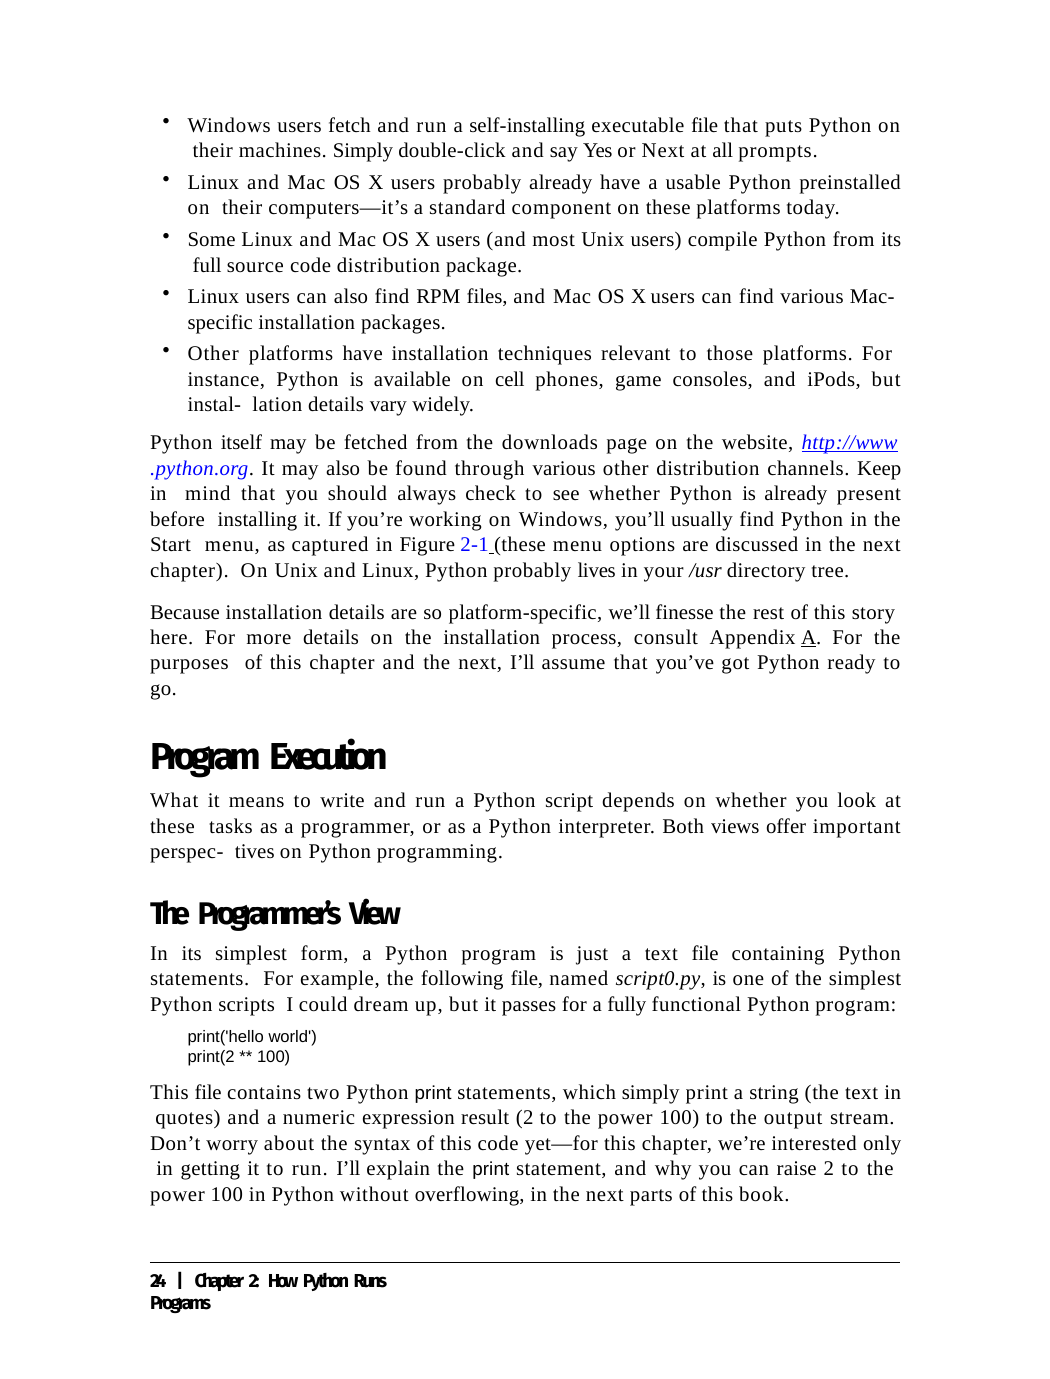

Windows users fetch and run a self-installing executable file that puts Python on  their machines. Simply double-click and say Yes or Next at all prompts.
Linux and Mac OS X users probably already have a usable Python preinstalled on  their computers—it’s a standard component on these platforms today.
Some Linux and Mac OS X users (and most Unix users) compile Python from its  full source code distribution package.
Linux users can also find RPM files, and Mac OS X users can find various Mac-  specific installation packages.
Other platforms have installation techniques relevant to those platforms. For  instance, Python is available on cell phones, game consoles, and iPods, but instal-  lation details vary widely.
Python itself may be fetched from the downloads page on the website, http://www
.python.org. It may also be found through various other distribution channels. Keep in  mind that you should always check to see whether Python is already present before  installing it. If you’re working on Windows, you’ll usually find Python in the Start  menu, as captured in Figure 2-1 (these menu options are discussed in the next chapter).  On Unix and Linux, Python probably lives in your /usr directory tree.
Because installation details are so platform-specific, we’ll finesse the rest of this story  here. For more details on the installation process, consult Appendix A. For the purposes  of this chapter and the next, I’ll assume that you’ve got Python ready to go.

Program Execution
What it means to write and run a Python script depends on whether you look at these  tasks as a programmer, or as a Python interpreter. Both views offer important perspec-  tives on Python programming.

The Programmer’s View
In its simplest form, a Python program is just a text file containing Python statements.  For example, the following file, named script0.py, is one of the simplest Python scripts  I could dream up, but it passes for a fully functional Python program:
print('hello world')  print(2 ** 100)
This file contains two Python print statements, which simply print a string (the text in  quotes) and a numeric expression result (2 to the power 100) to the output stream.  Don’t worry about the syntax of this code yet—for this chapter, we’re interested only  in getting it to run. I’ll explain the print statement, and why you can raise 2 to the  power 100 in Python without overflowing, in the next parts of this book.

24  | Chapter 2: How Python Runs Programs